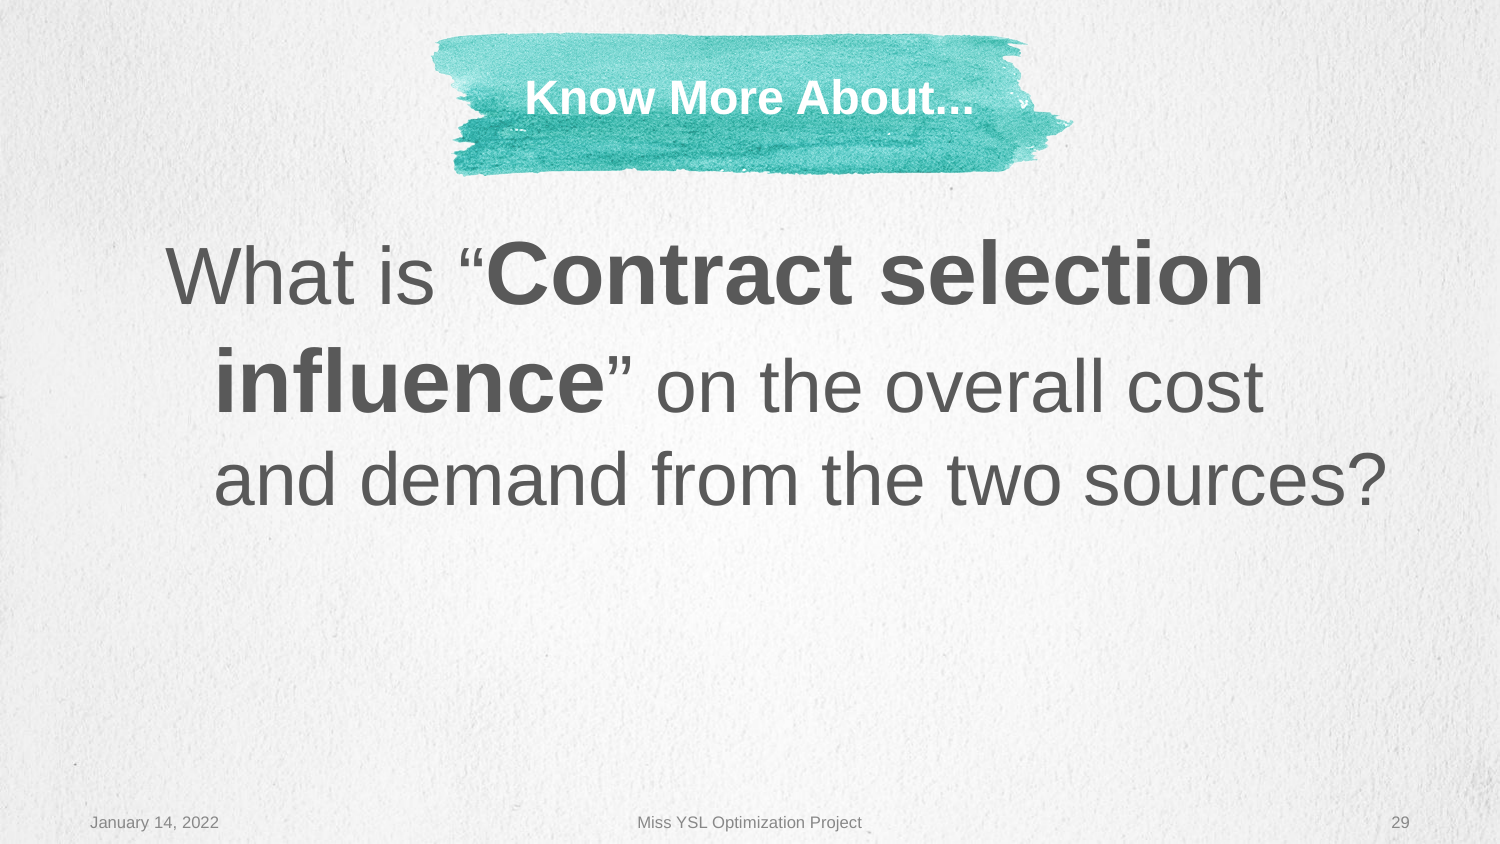

# Know More About...
What is “Contract selection influence” on the overall cost and demand from the two sources?

January 14, 2022
Miss YSL Optimization Project
29